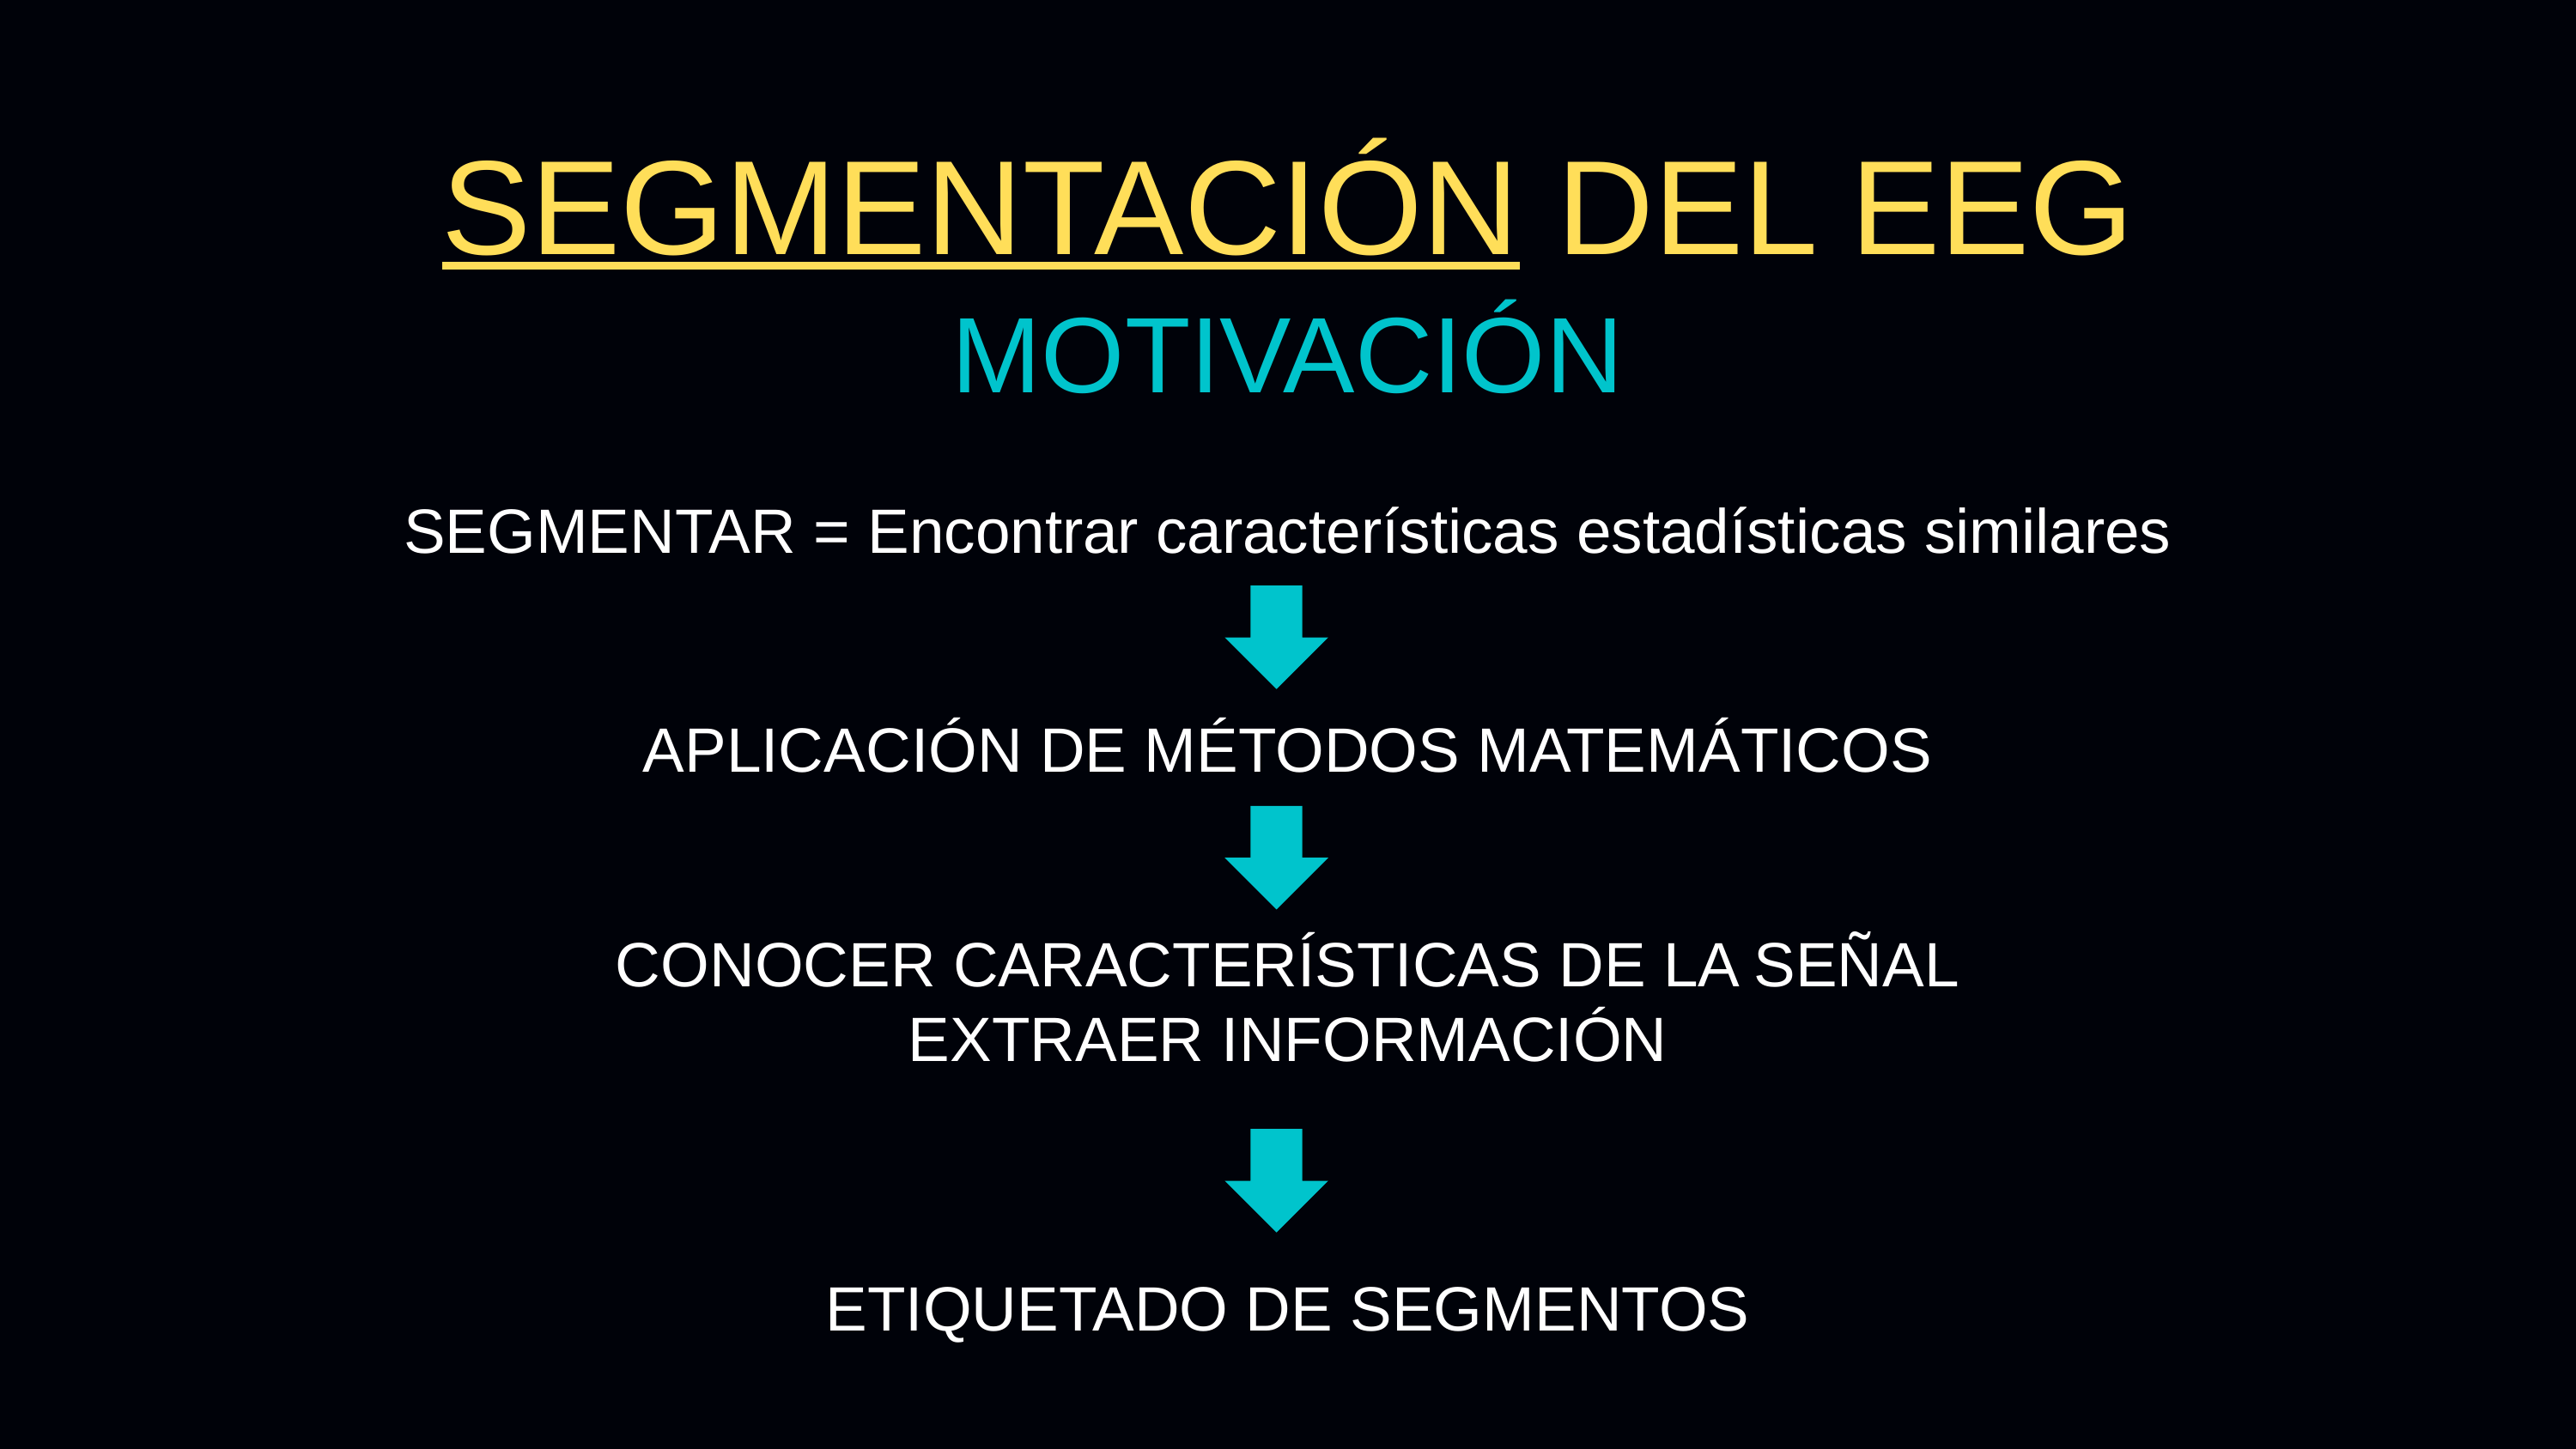

SEGMENTACIÓN DEL EEG
MOTIVACIÓN
SEGMENTAR = Encontrar características estadísticas similares

APLICACIÓN DE MÉTODOS MATEMÁTICOS

CONOCER CARACTERÍSTICAS DE LA SEÑAL
EXTRAER INFORMACIÓN

ETIQUETADO DE SEGMENTOS